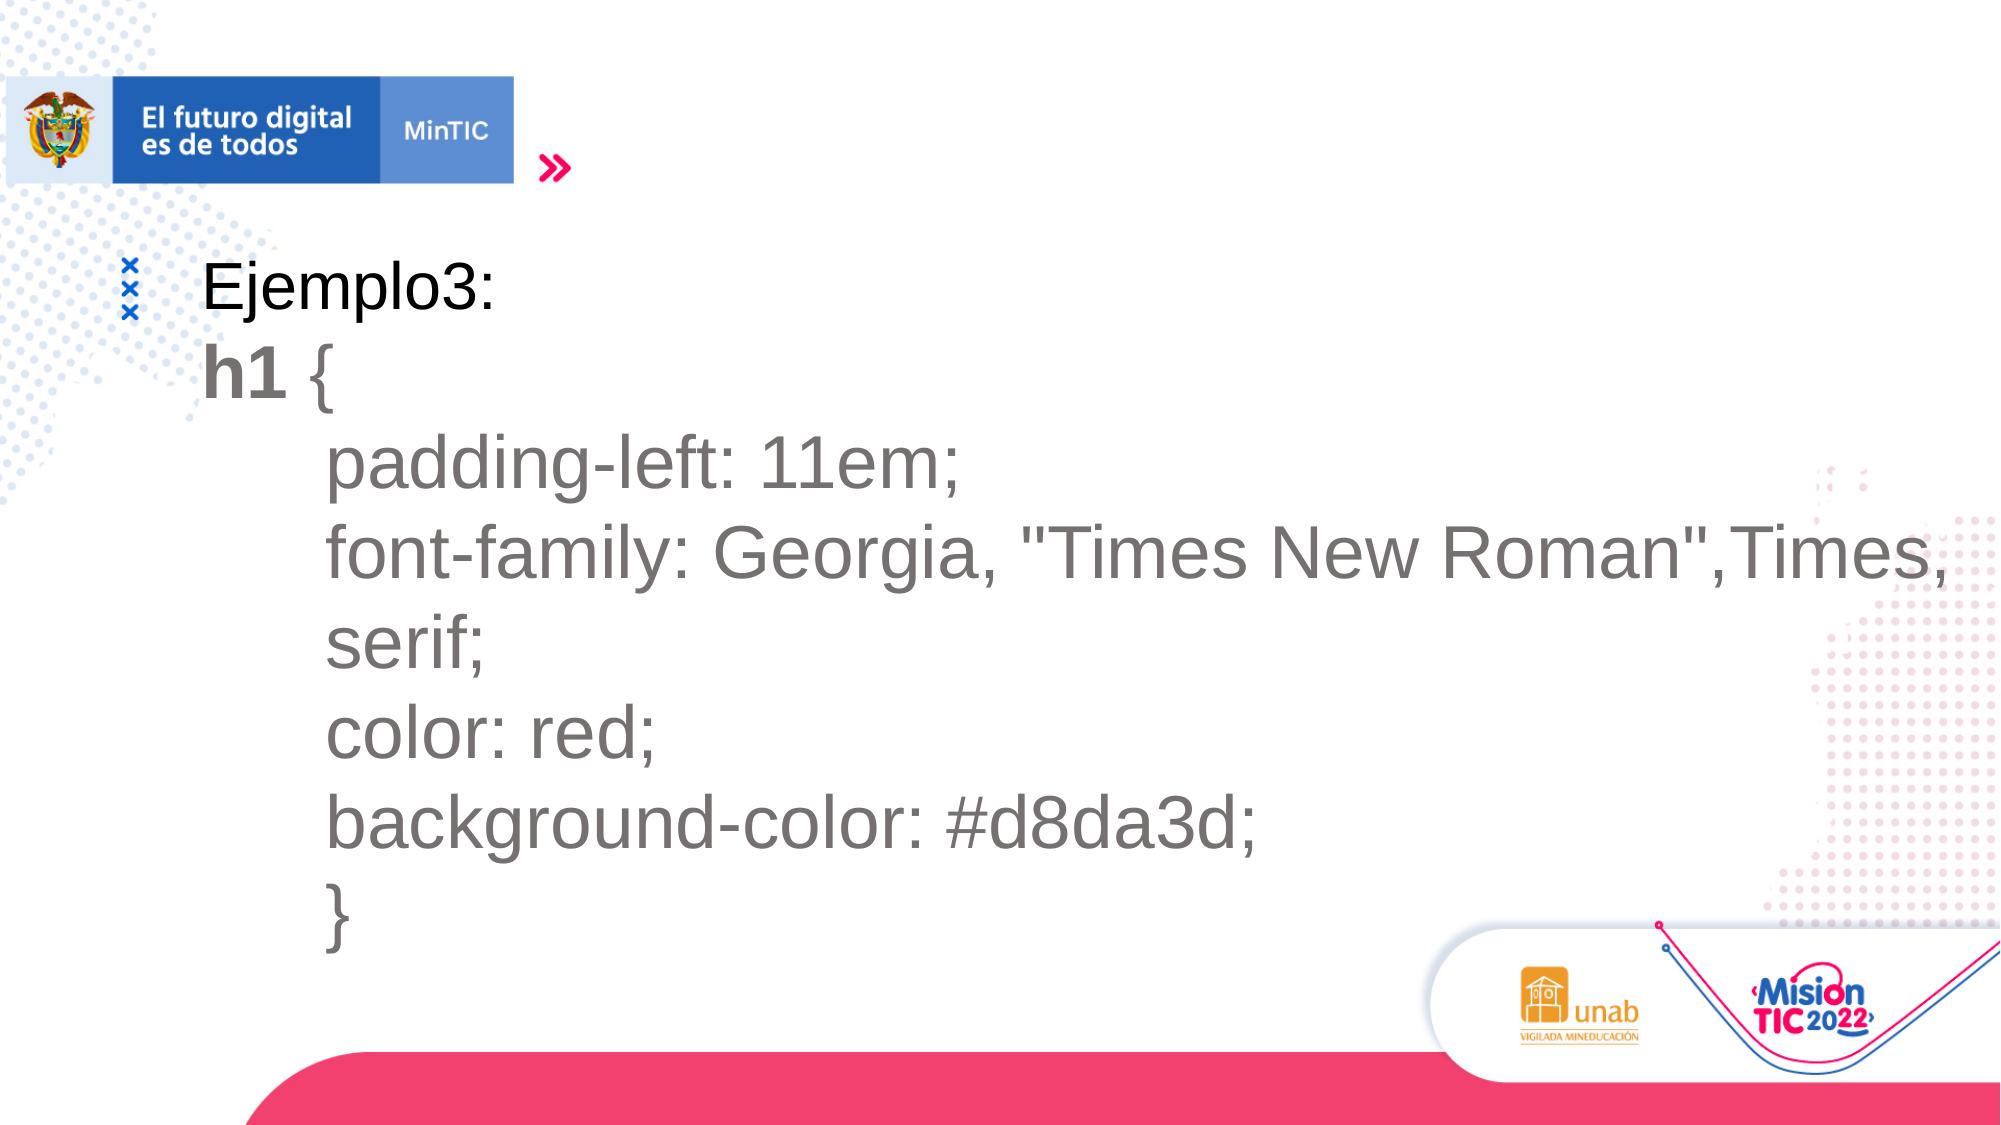

Ejemplo3:
h1 {
      padding-left: 11em;
      font-family: Georgia, "Times New Roman",Times,
      serif;
      color: red;
      background-color: #d8da3d;
      }